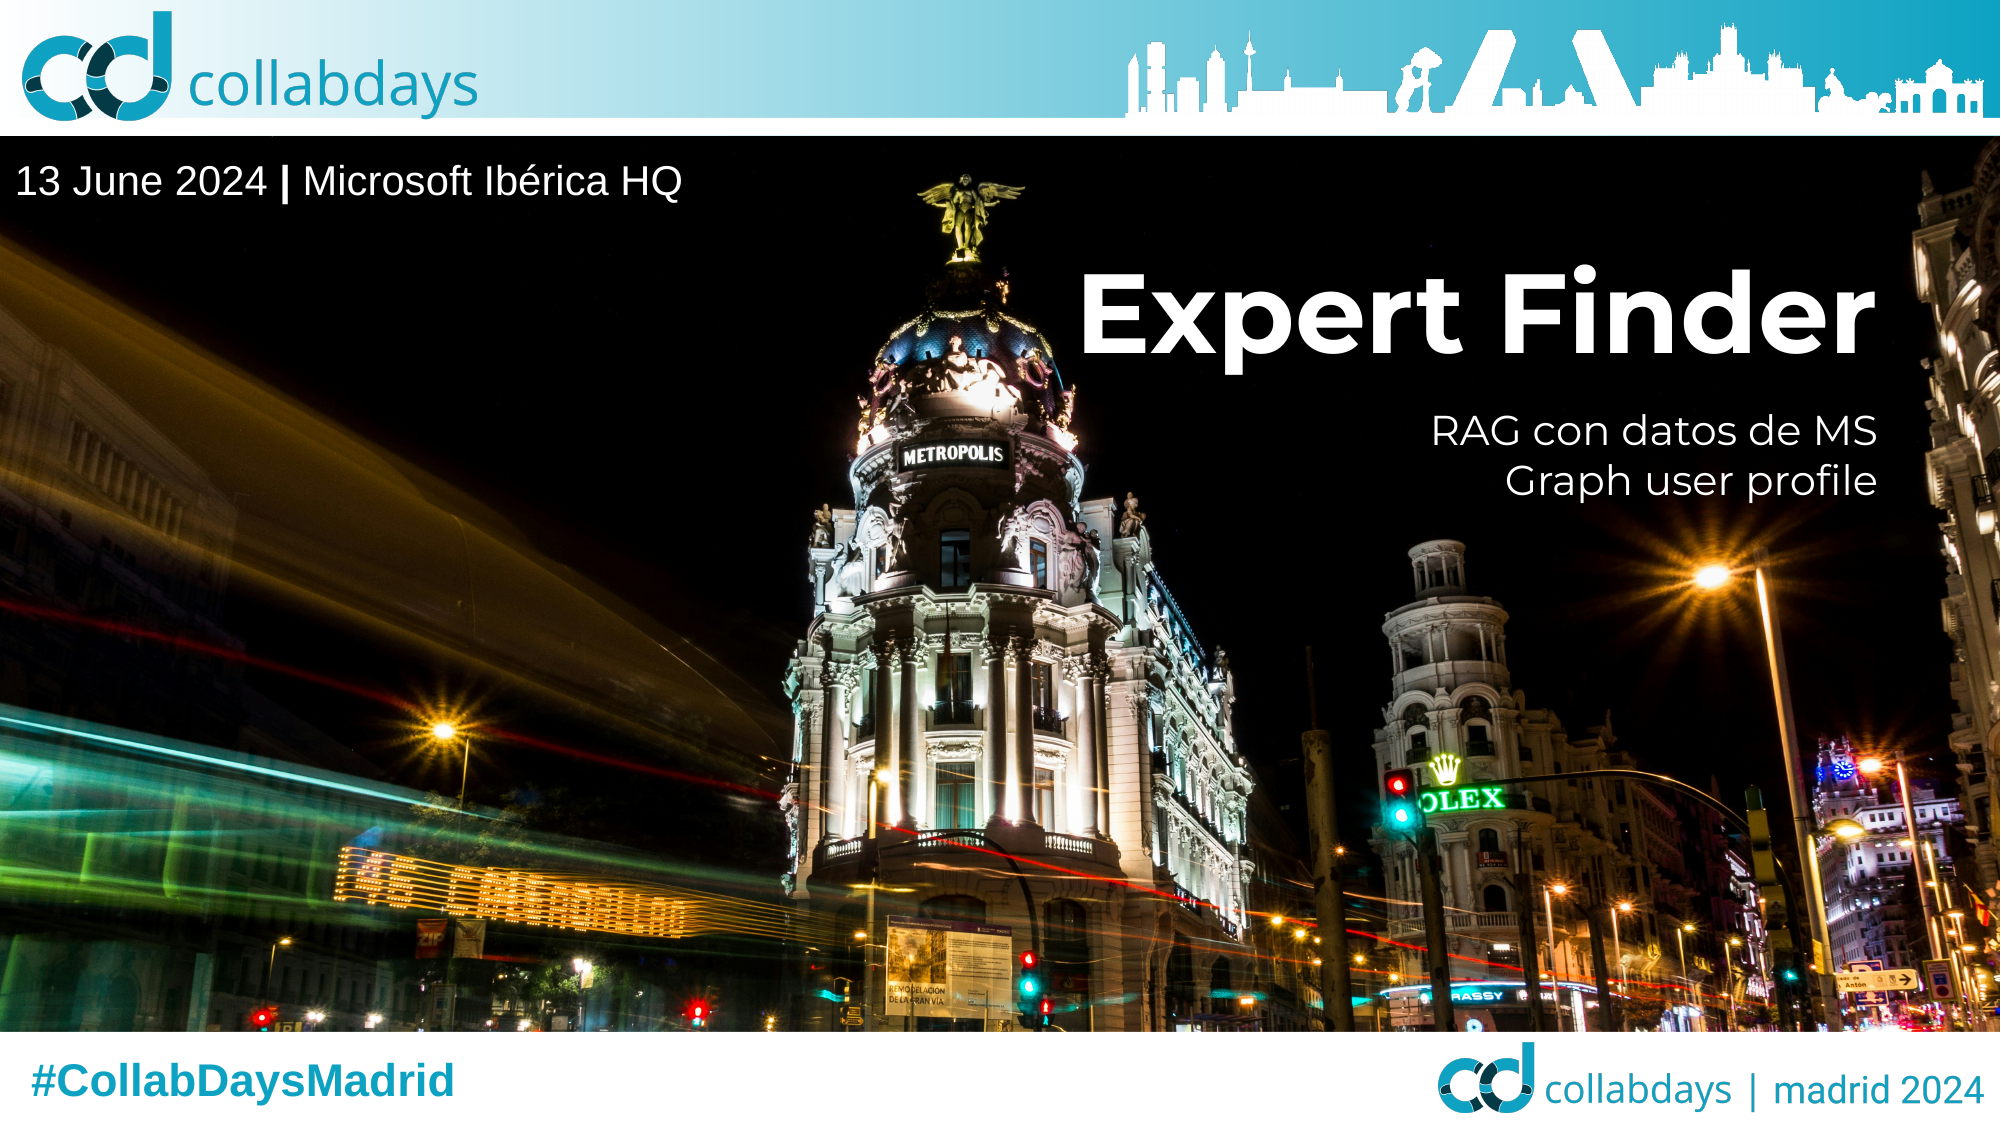

13 June 2024 | Microsoft Ibérica HQ
Expert Finder
RAG con datos de MS Graph user profile